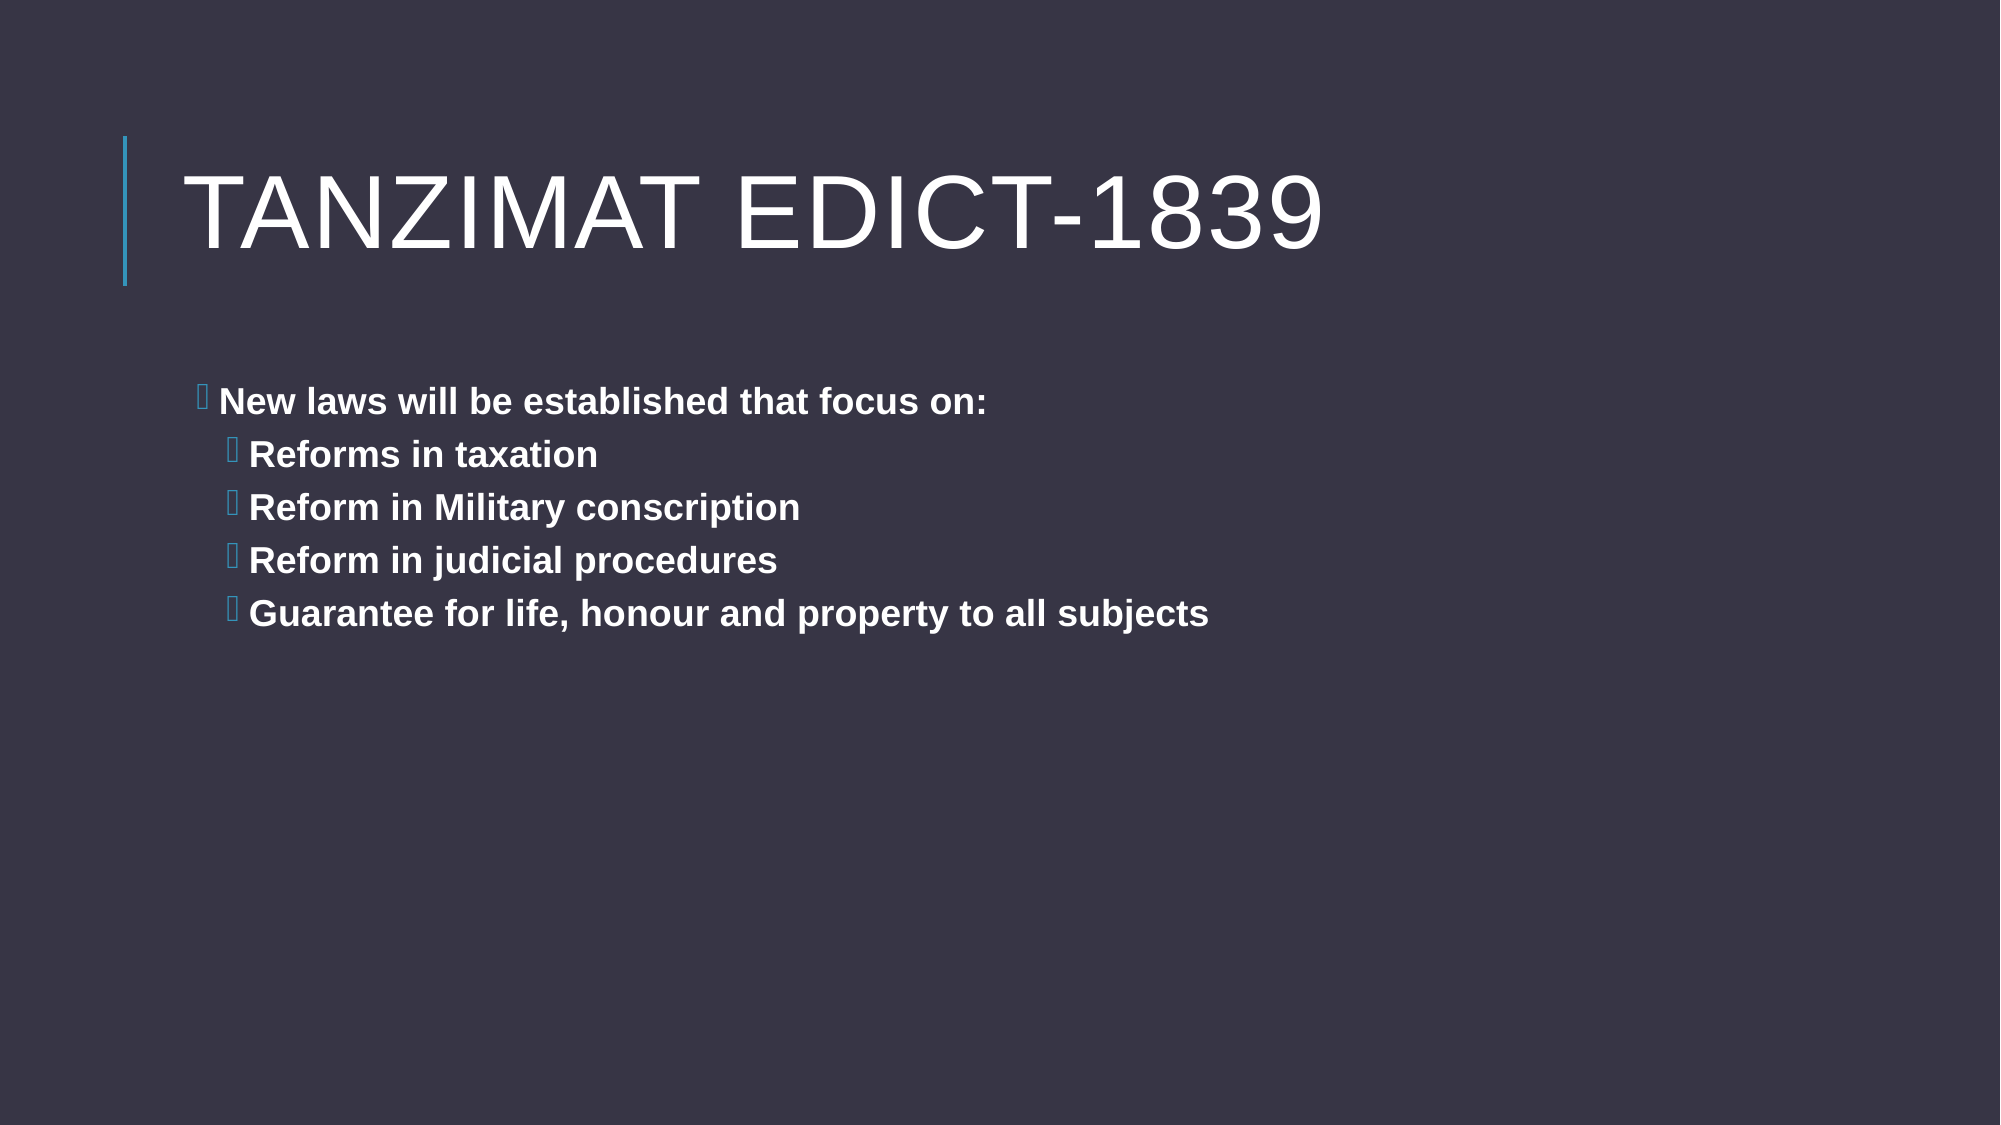

# TanzImat EdIct-1839
New laws will be established that focus on:
Reforms in taxation
Reform in Military conscription
Reform in judicial procedures
Guarantee for life, honour and property to all subjects